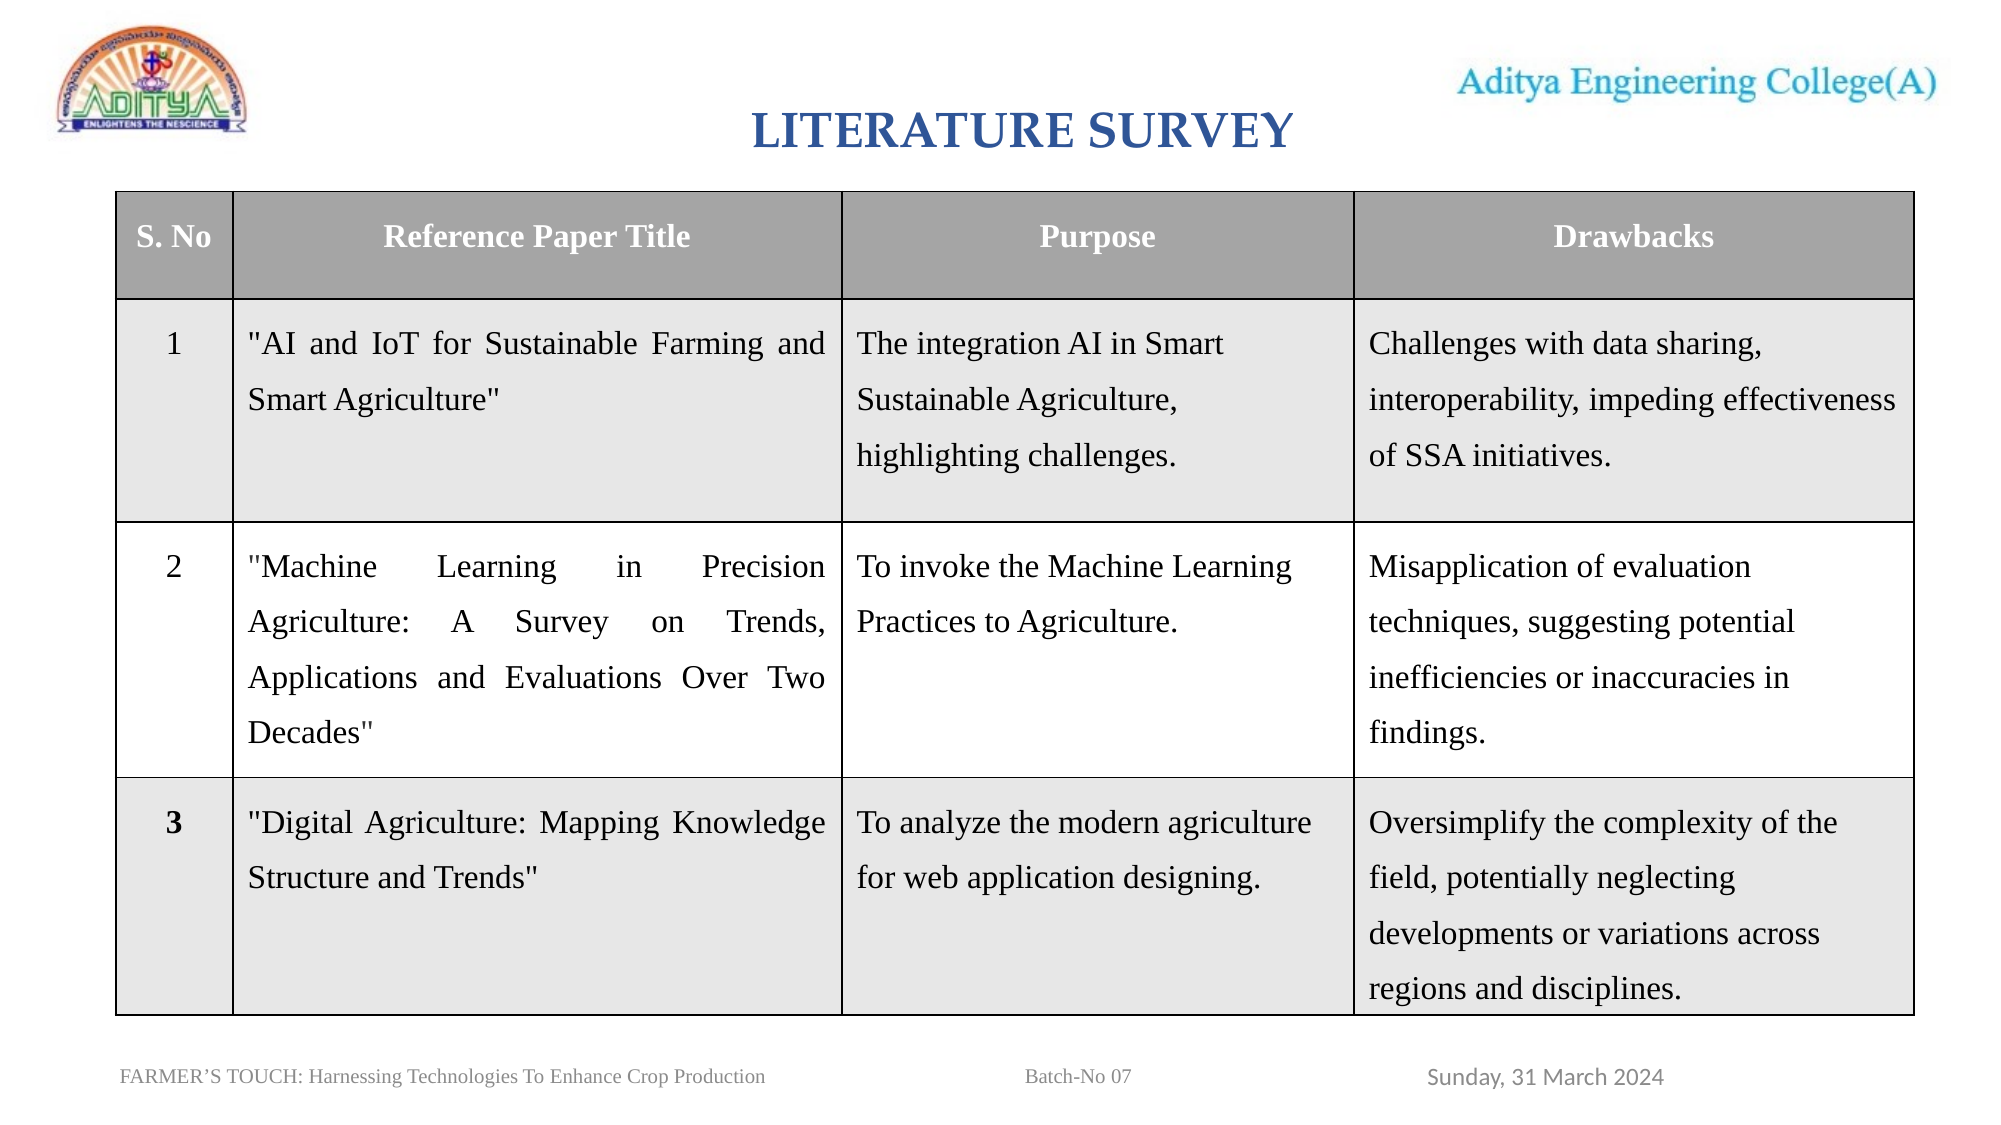

# LITERATURE SURVEY
| S. No | Reference Paper Title | Purpose | Drawbacks |
| --- | --- | --- | --- |
| 1 | "AI and IoT for Sustainable Farming and Smart Agriculture" | The integration AI in Smart Sustainable Agriculture, highlighting challenges. | Challenges with data sharing, interoperability, impeding effectiveness of SSA initiatives. |
| 2 | "Machine Learning in Precision Agriculture: A Survey on Trends, Applications and Evaluations Over Two Decades" | To invoke the Machine Learning Practices to Agriculture. | Misapplication of evaluation techniques, suggesting potential inefficiencies or inaccuracies in findings. |
| 3 | "Digital Agriculture: Mapping Knowledge Structure and Trends" | To analyze the modern agriculture for web application designing. | Oversimplify the complexity of the field, potentially neglecting developments or variations across regions and disciplines. |
6
Sunday, 31 March 2024
FARMER’S TOUCH: Harnessing Technologies To Enhance Crop Production		 Batch-No 07